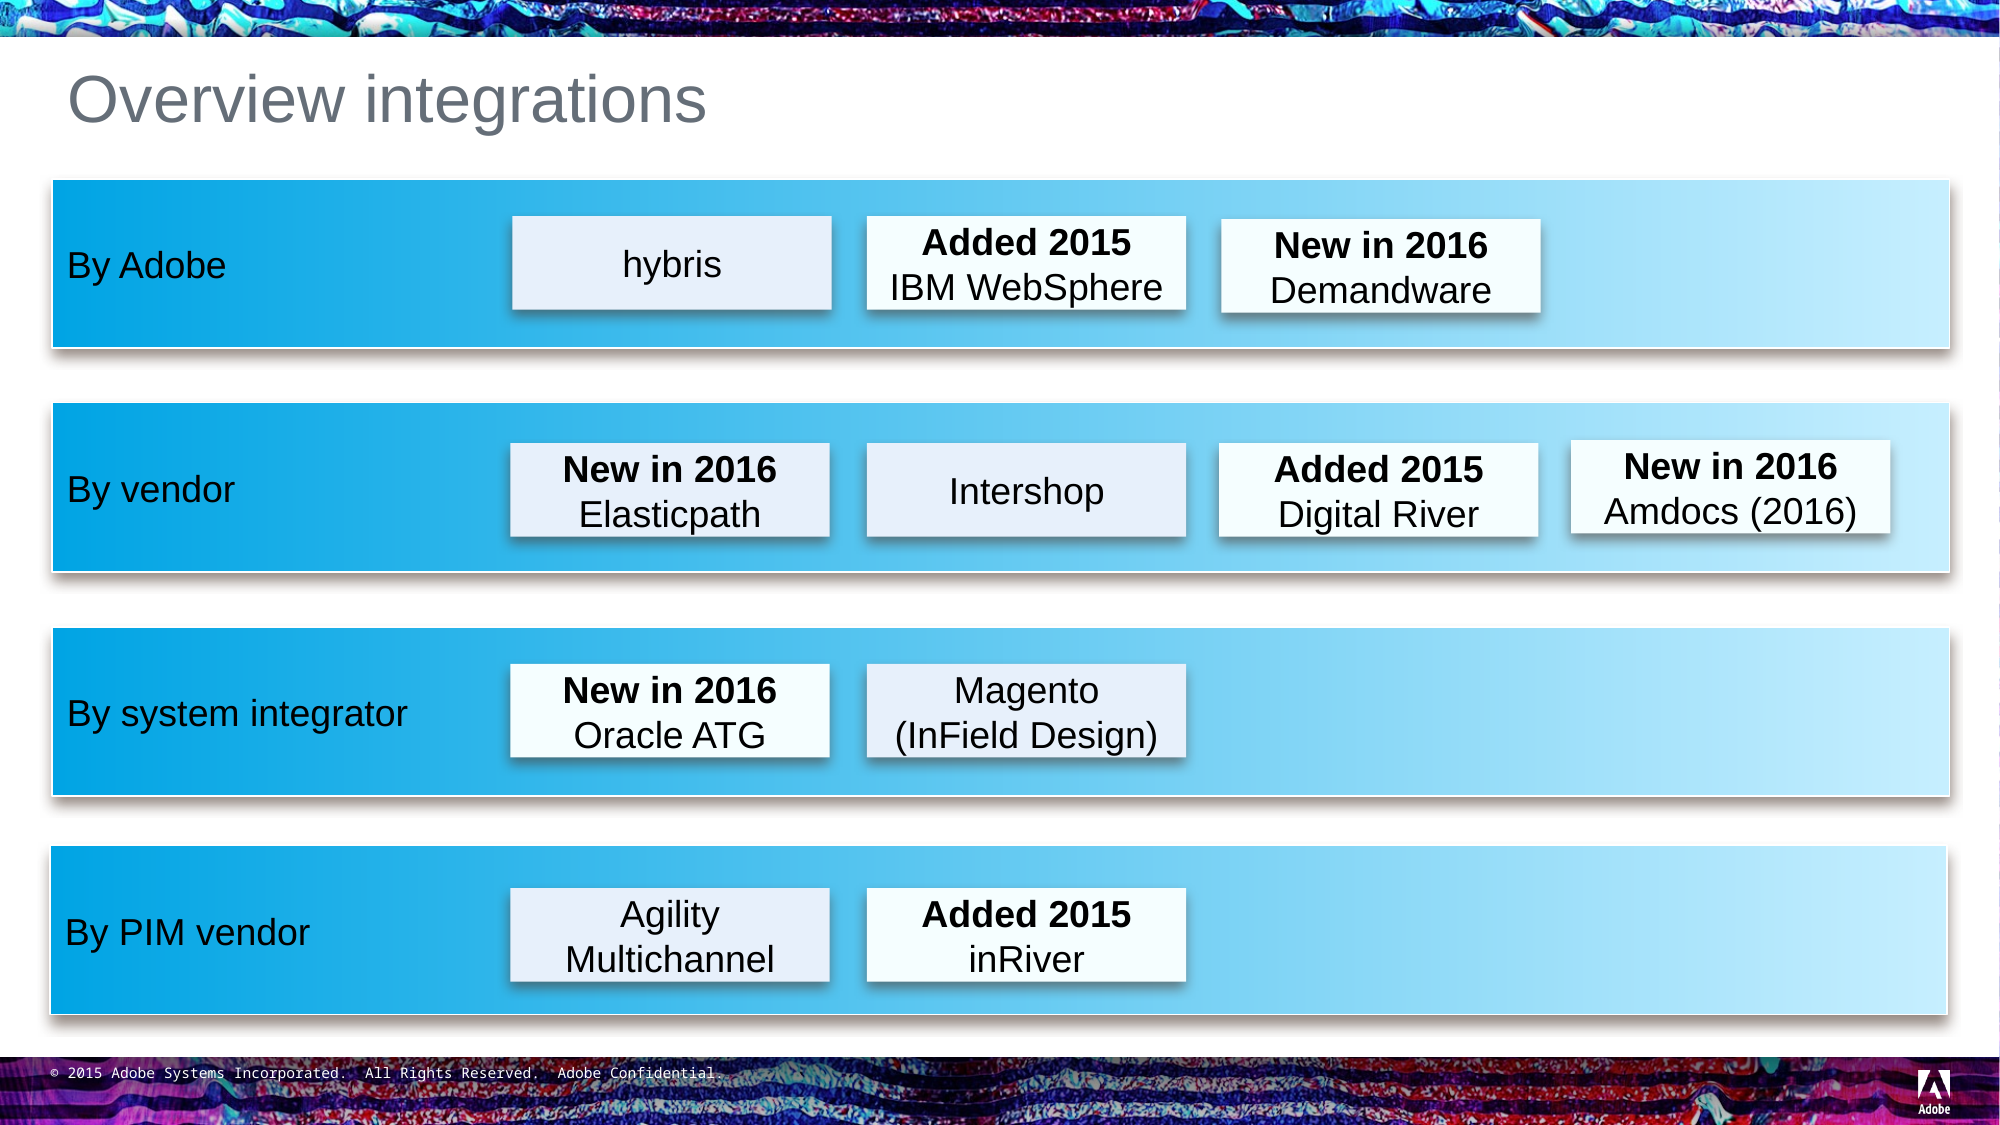

# Overview integrations
By Adobe
hybris
Added 2015
IBM WebSphere
New in 2016
Demandware
By vendor
New in 2016 Amdocs (2016)
New in 2016 Elasticpath
Intershop
Added 2015 Digital River
By system integrator
New in 2016 Oracle ATG
Magento
(InField Design)
By PIM vendor
Agility Multichannel
Added 2015 inRiver